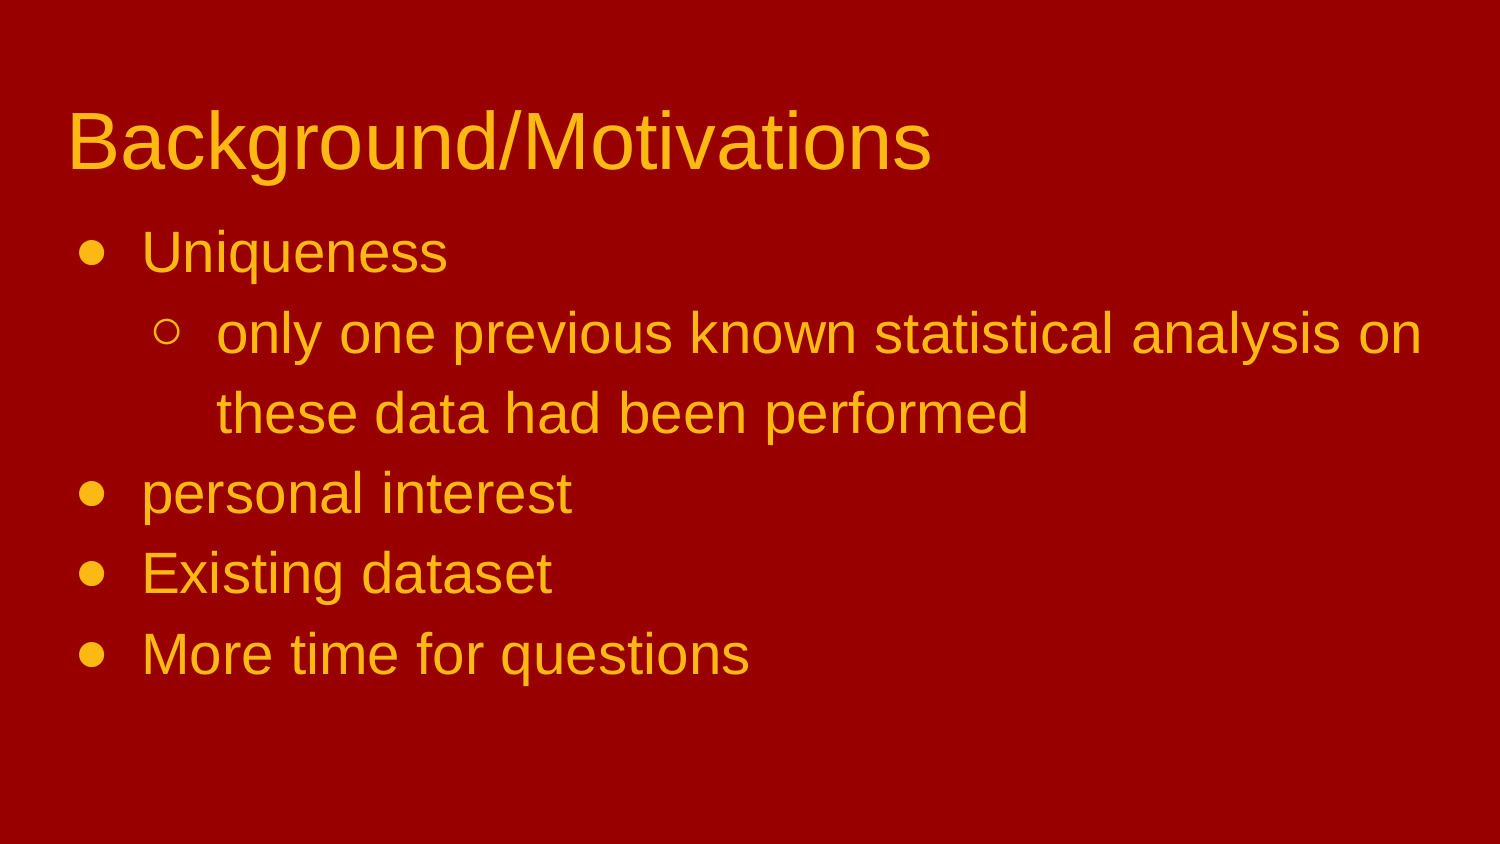

# Background/Motivations
Uniqueness
only one previous known statistical analysis on these data had been performed
personal interest
Existing dataset
More time for questions